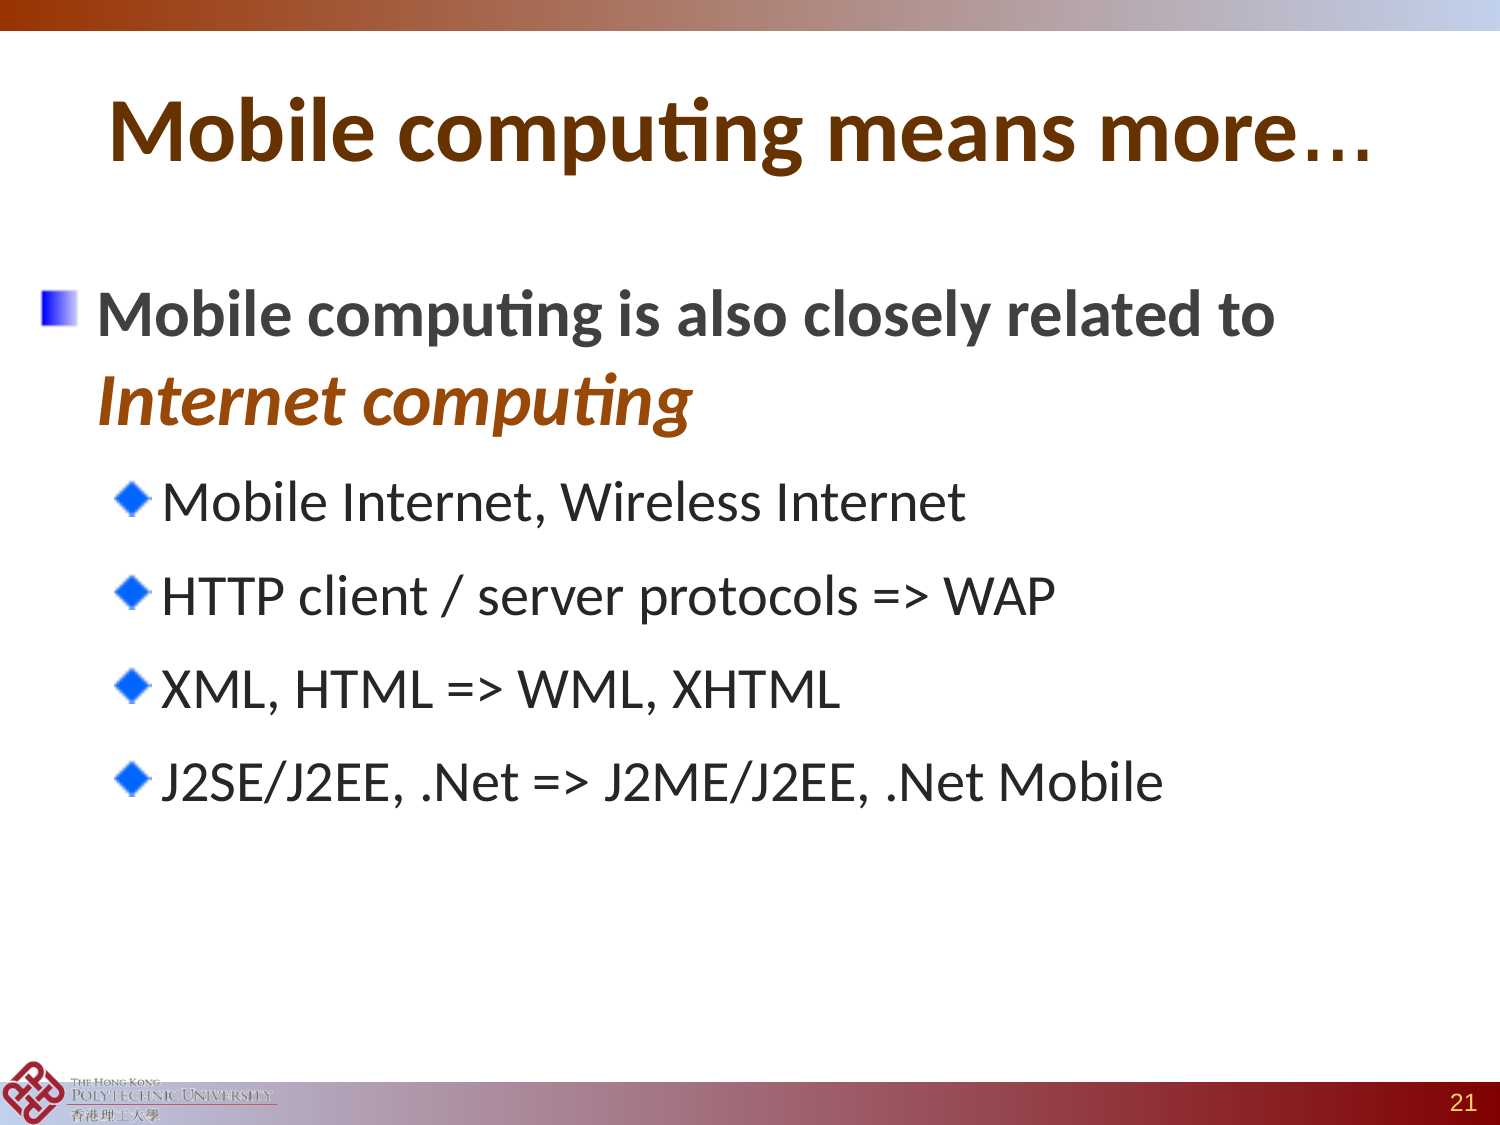

# Mobile computing means more…
Mobile computing is also closely related to Internet computing
Mobile Internet, Wireless Internet
HTTP client / server protocols => WAP
XML, HTML => WML, XHTML
J2SE/J2EE, .Net => J2ME/J2EE, .Net Mobile